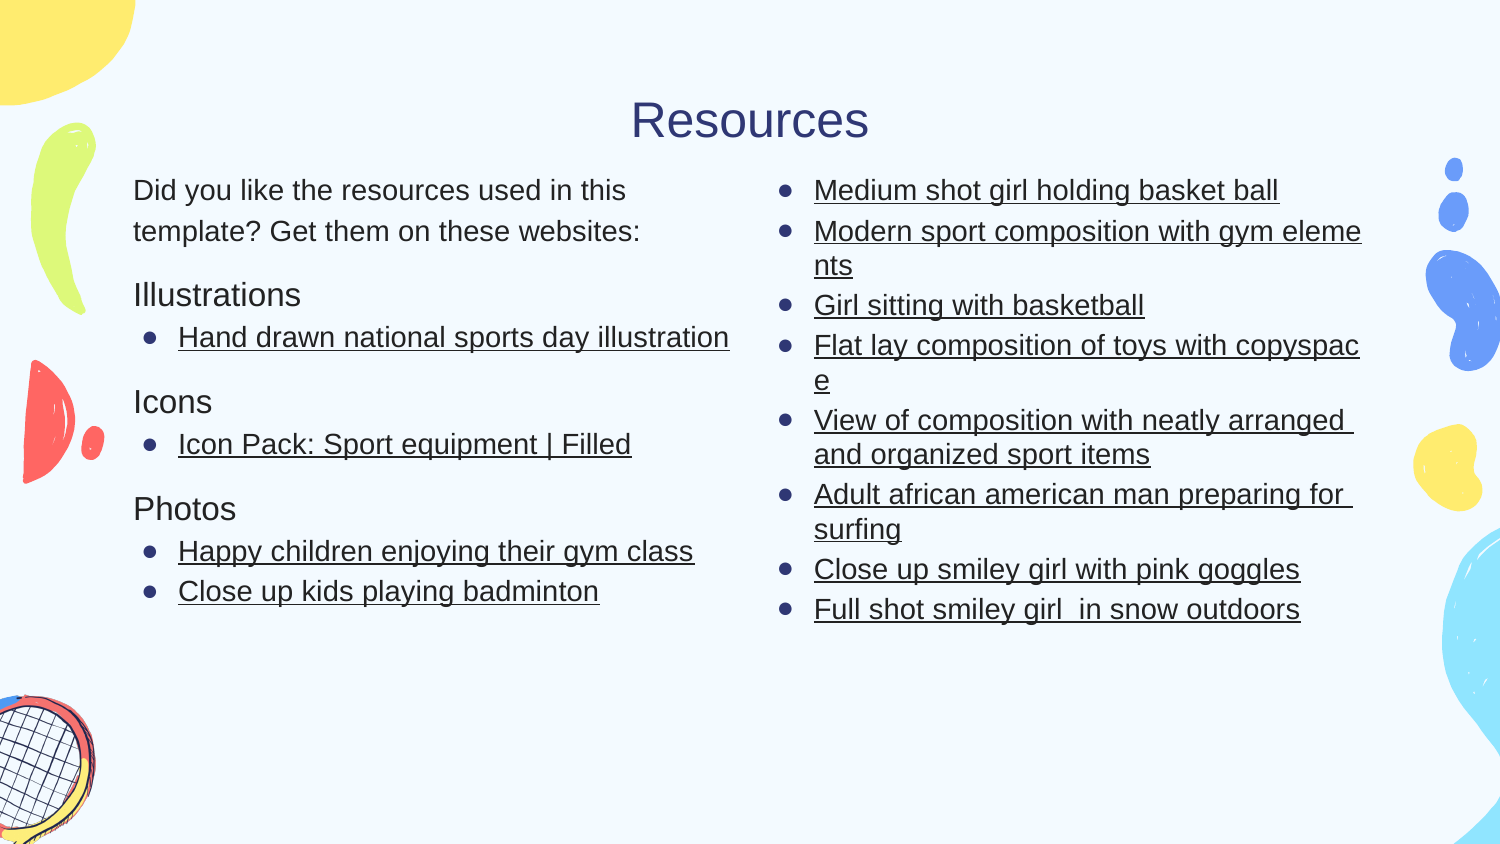

# Resources
Did you like the resources used in this template? Get them on these websites:
Illustrations
Hand drawn national sports day illustration
Icons
Icon Pack: Sport equipment | Filled
Photos
Happy children enjoying their gym class
Close up kids playing badminton
Medium shot girl holding basket ball
Modern sport composition with gym elements
Girl sitting with basketball
Flat lay composition of toys with copyspace
View of composition with neatly arranged and organized sport items
Adult african american man preparing for surfing
Close up smiley girl with pink goggles
Full shot smiley girl  in snow outdoors